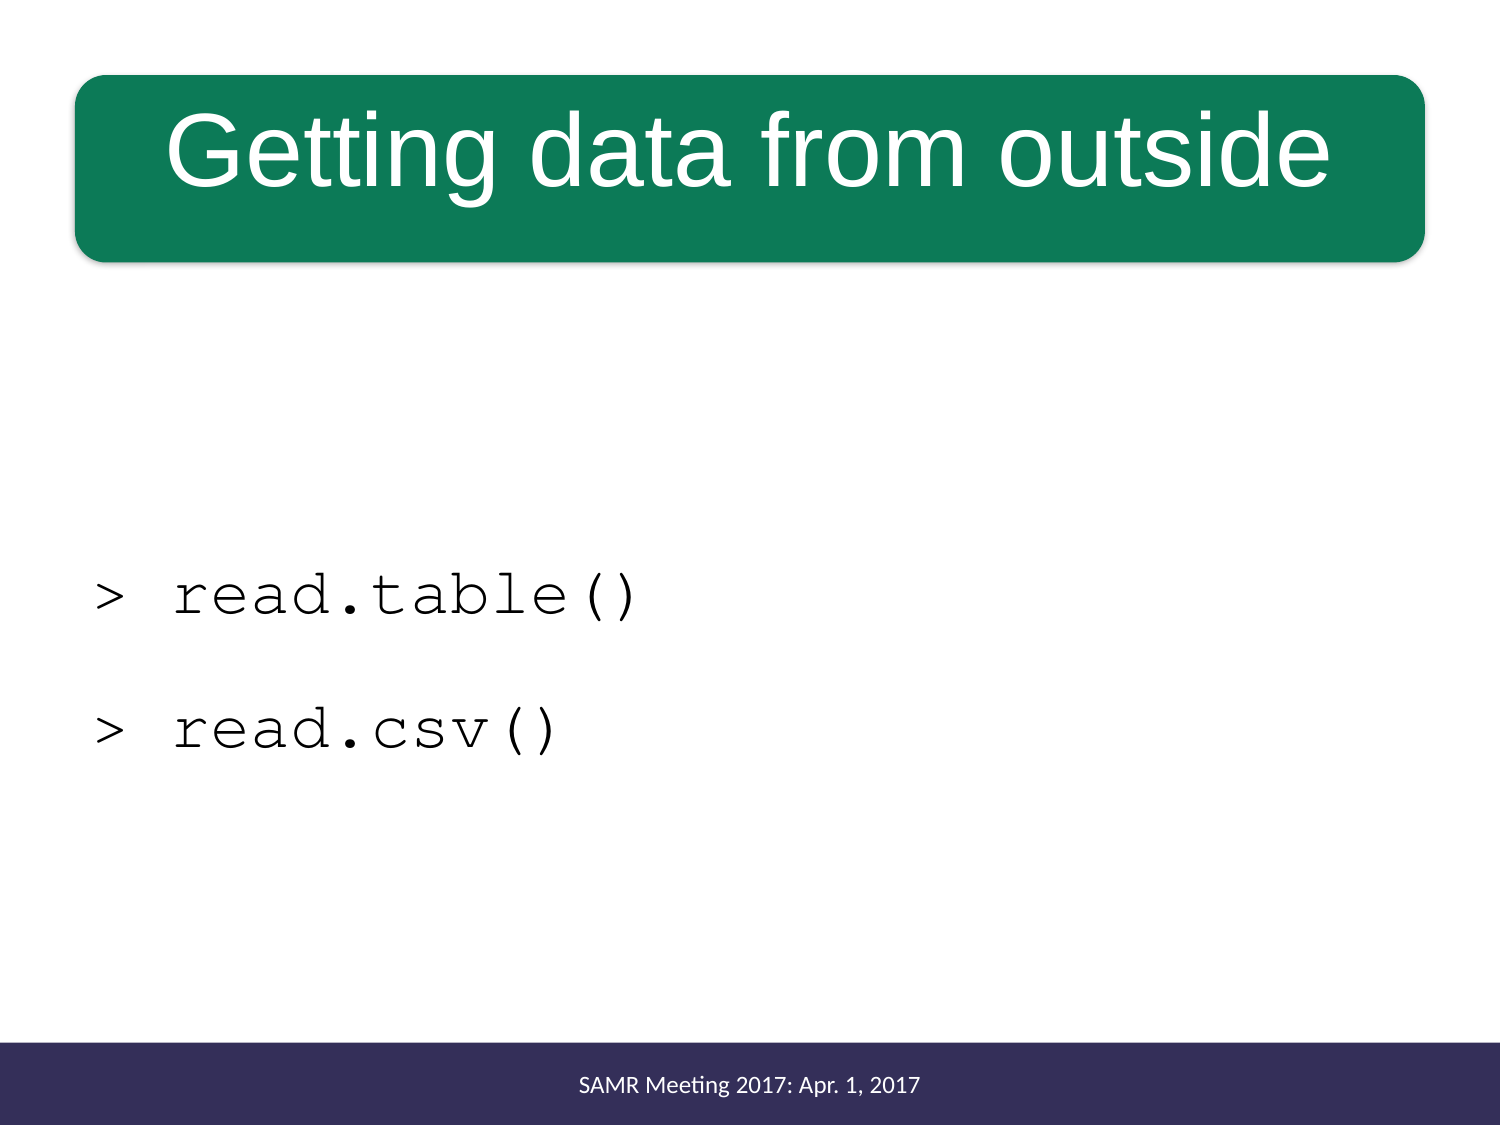

# Getting data from outside
> read.table()
> read.csv()